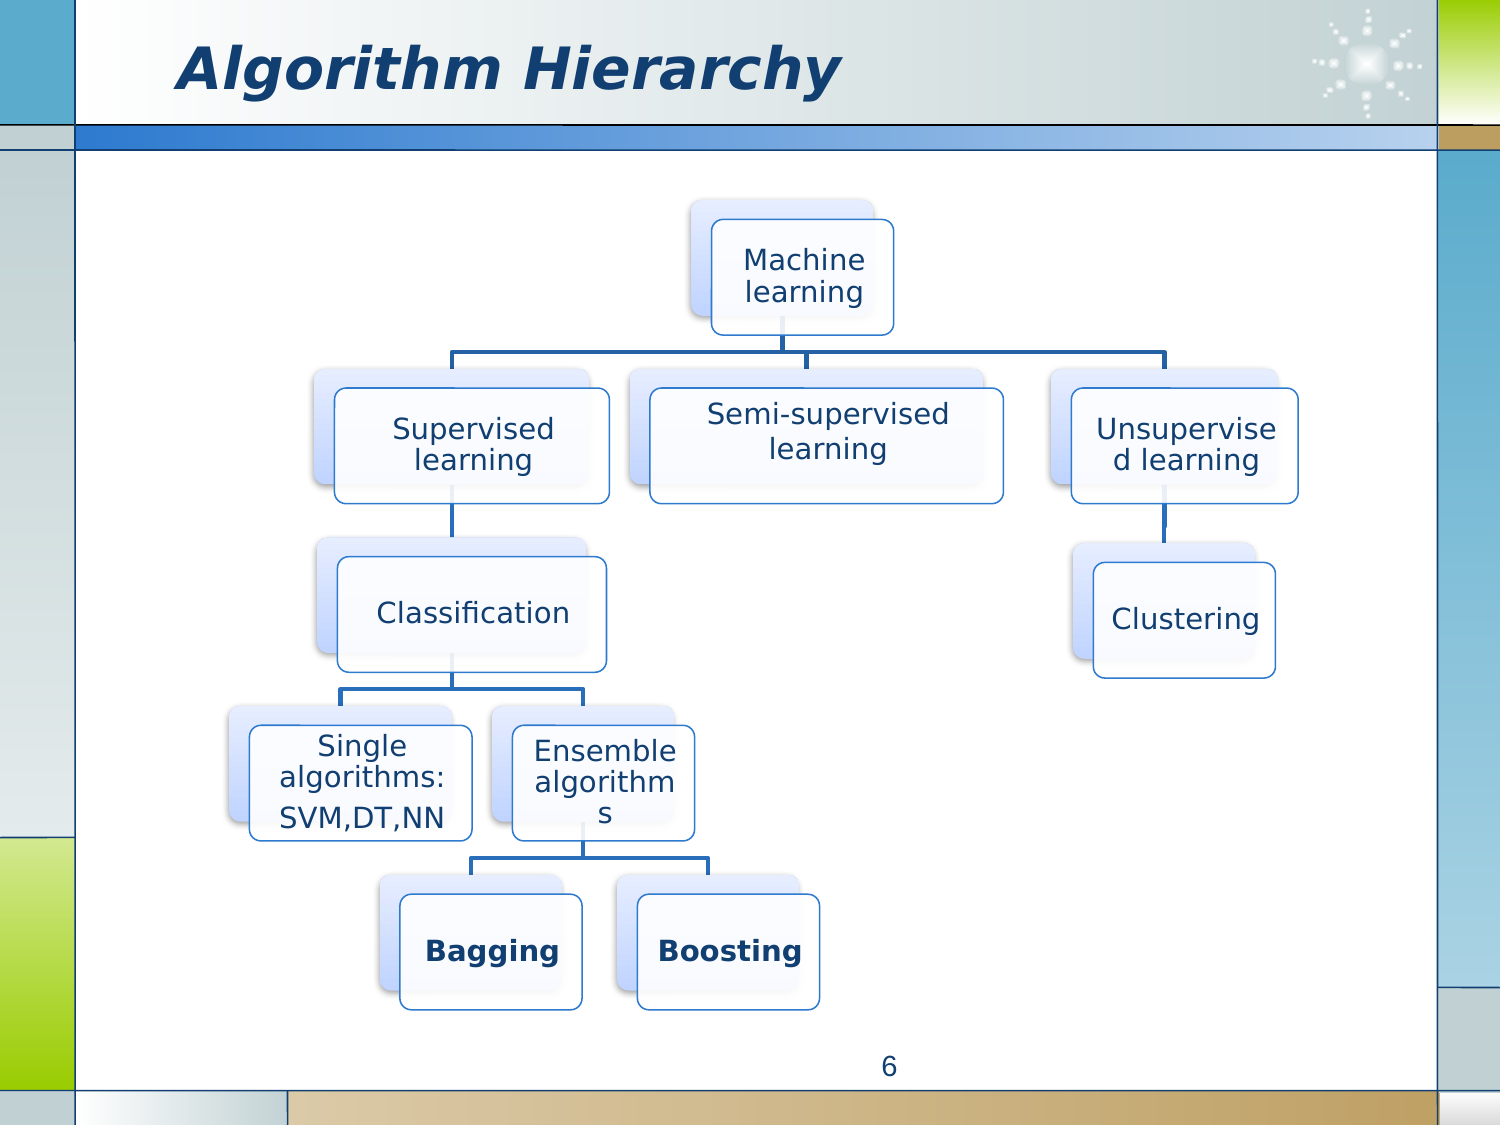

# Algorithm Hierarchy
Machine learning
Supervised learning
Classification
Single algorithms:
SVM,DT,NN
Ensemble algorithms
Boosting
Bagging
Semi-supervised learning

Unsupervised learning
Clustering
6